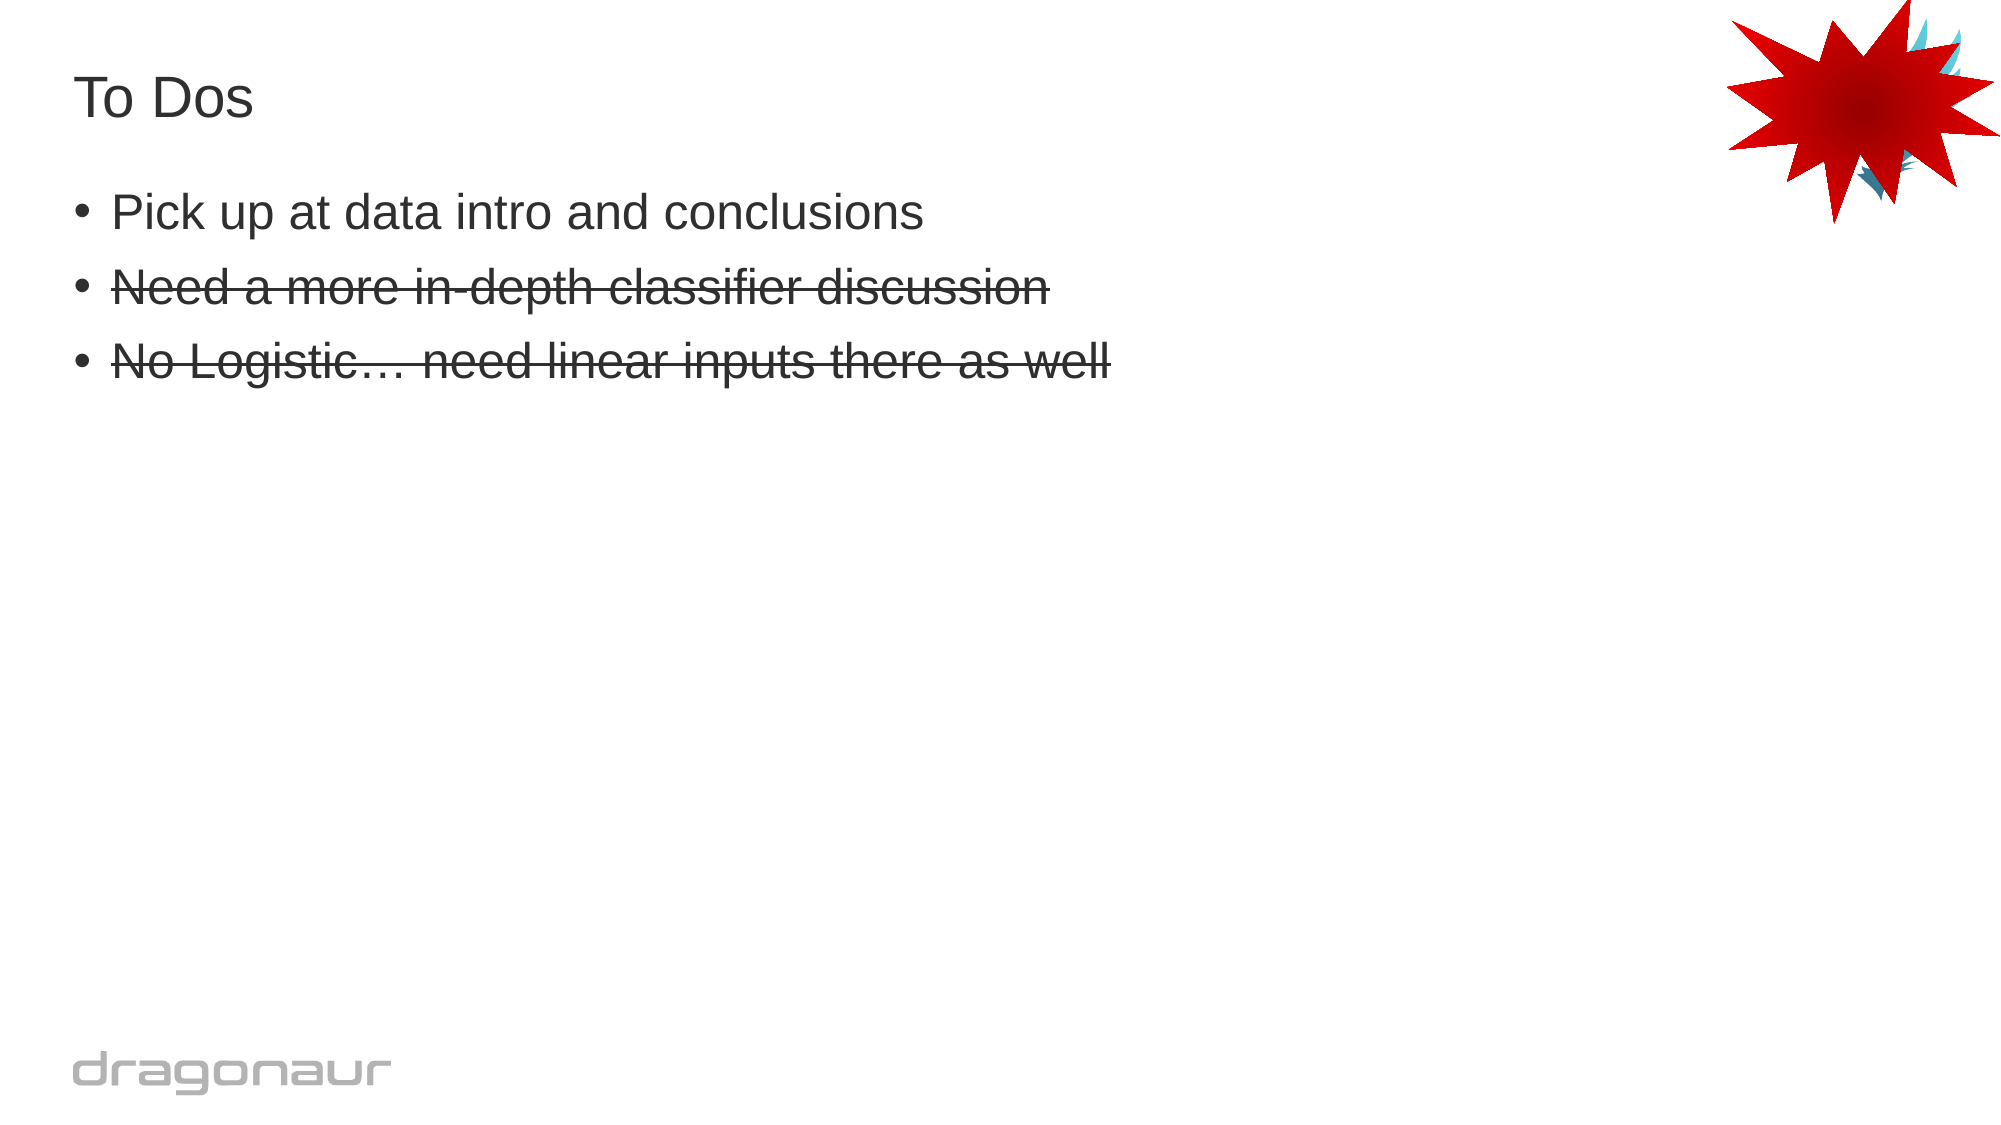

# To Dos
Pick up at data intro and conclusions
Need a more in-depth classifier discussion
No Logistic… need linear inputs there as well